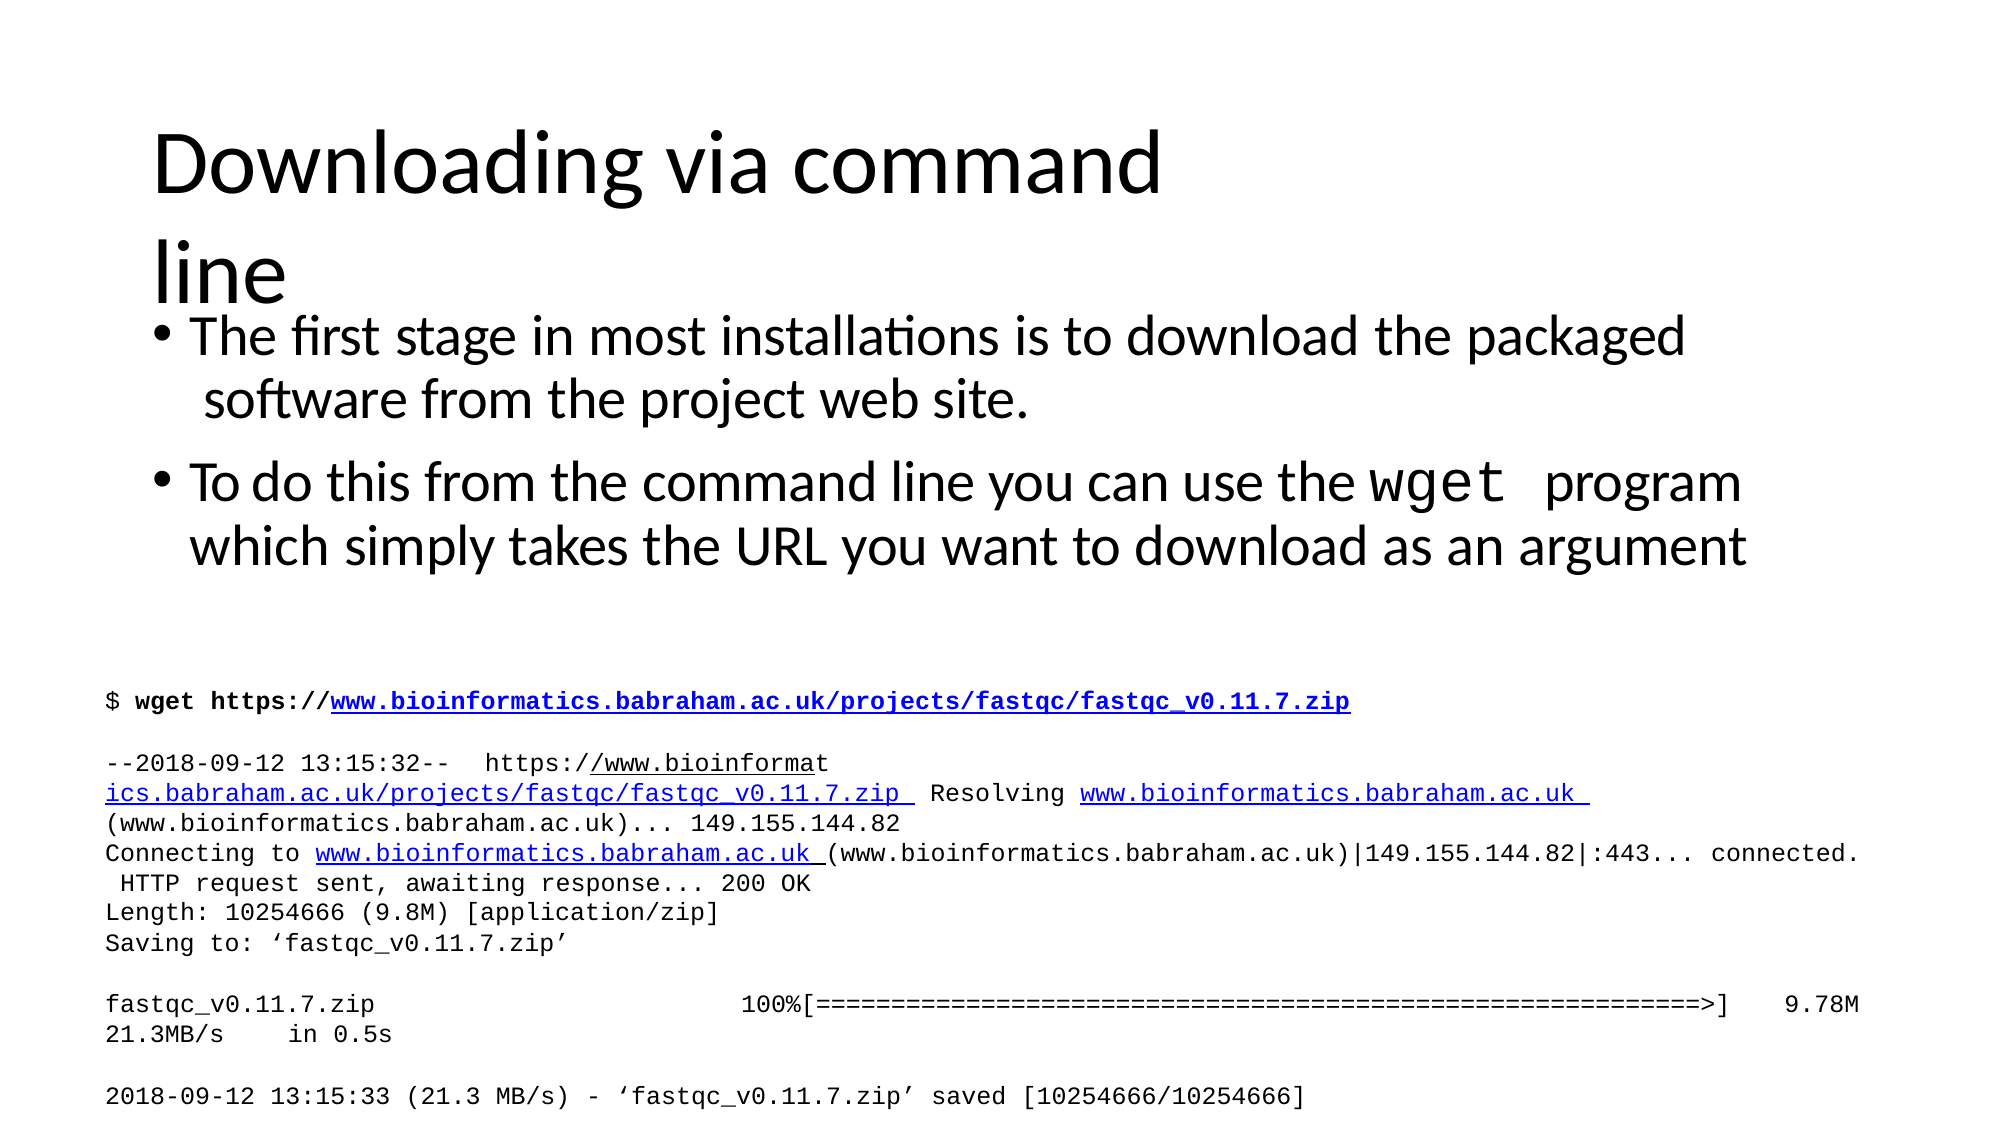

# Downloading via command line
The first stage in most installations is to download the packaged  software from the project web site.
To do this from the command line you can use the wget program  which simply takes the URL you want to download as an argument
$ wget https://www.bioinformatics.babraham.ac.uk/projects/fastqc/fastqc_v0.11.7.zip

--2018-09-12 13:15:32--	https://www.bioinformatics.babraham.ac.uk/projects/fastqc/fastqc_v0.11.7.zip  Resolving www.bioinformatics.babraham.ac.uk (www.bioinformatics.babraham.ac.uk)... 149.155.144.82
Connecting to www.bioinformatics.babraham.ac.uk (www.bioinformatics.babraham.ac.uk)|149.155.144.82|:443... connected.  HTTP request sent, awaiting response... 200 OK
Length: 10254666 (9.8M) [application/zip]
Saving to: ‘fastqc_v0.11.7.zip’

fastqc_v0.11.7.zip	100%[===========================================================>]	9.78M
21.3MB/s	in 0.5s

2018-09-12 13:15:33 (21.3 MB/s) - ‘fastqc_v0.11.7.zip’ saved [10254666/10254666]